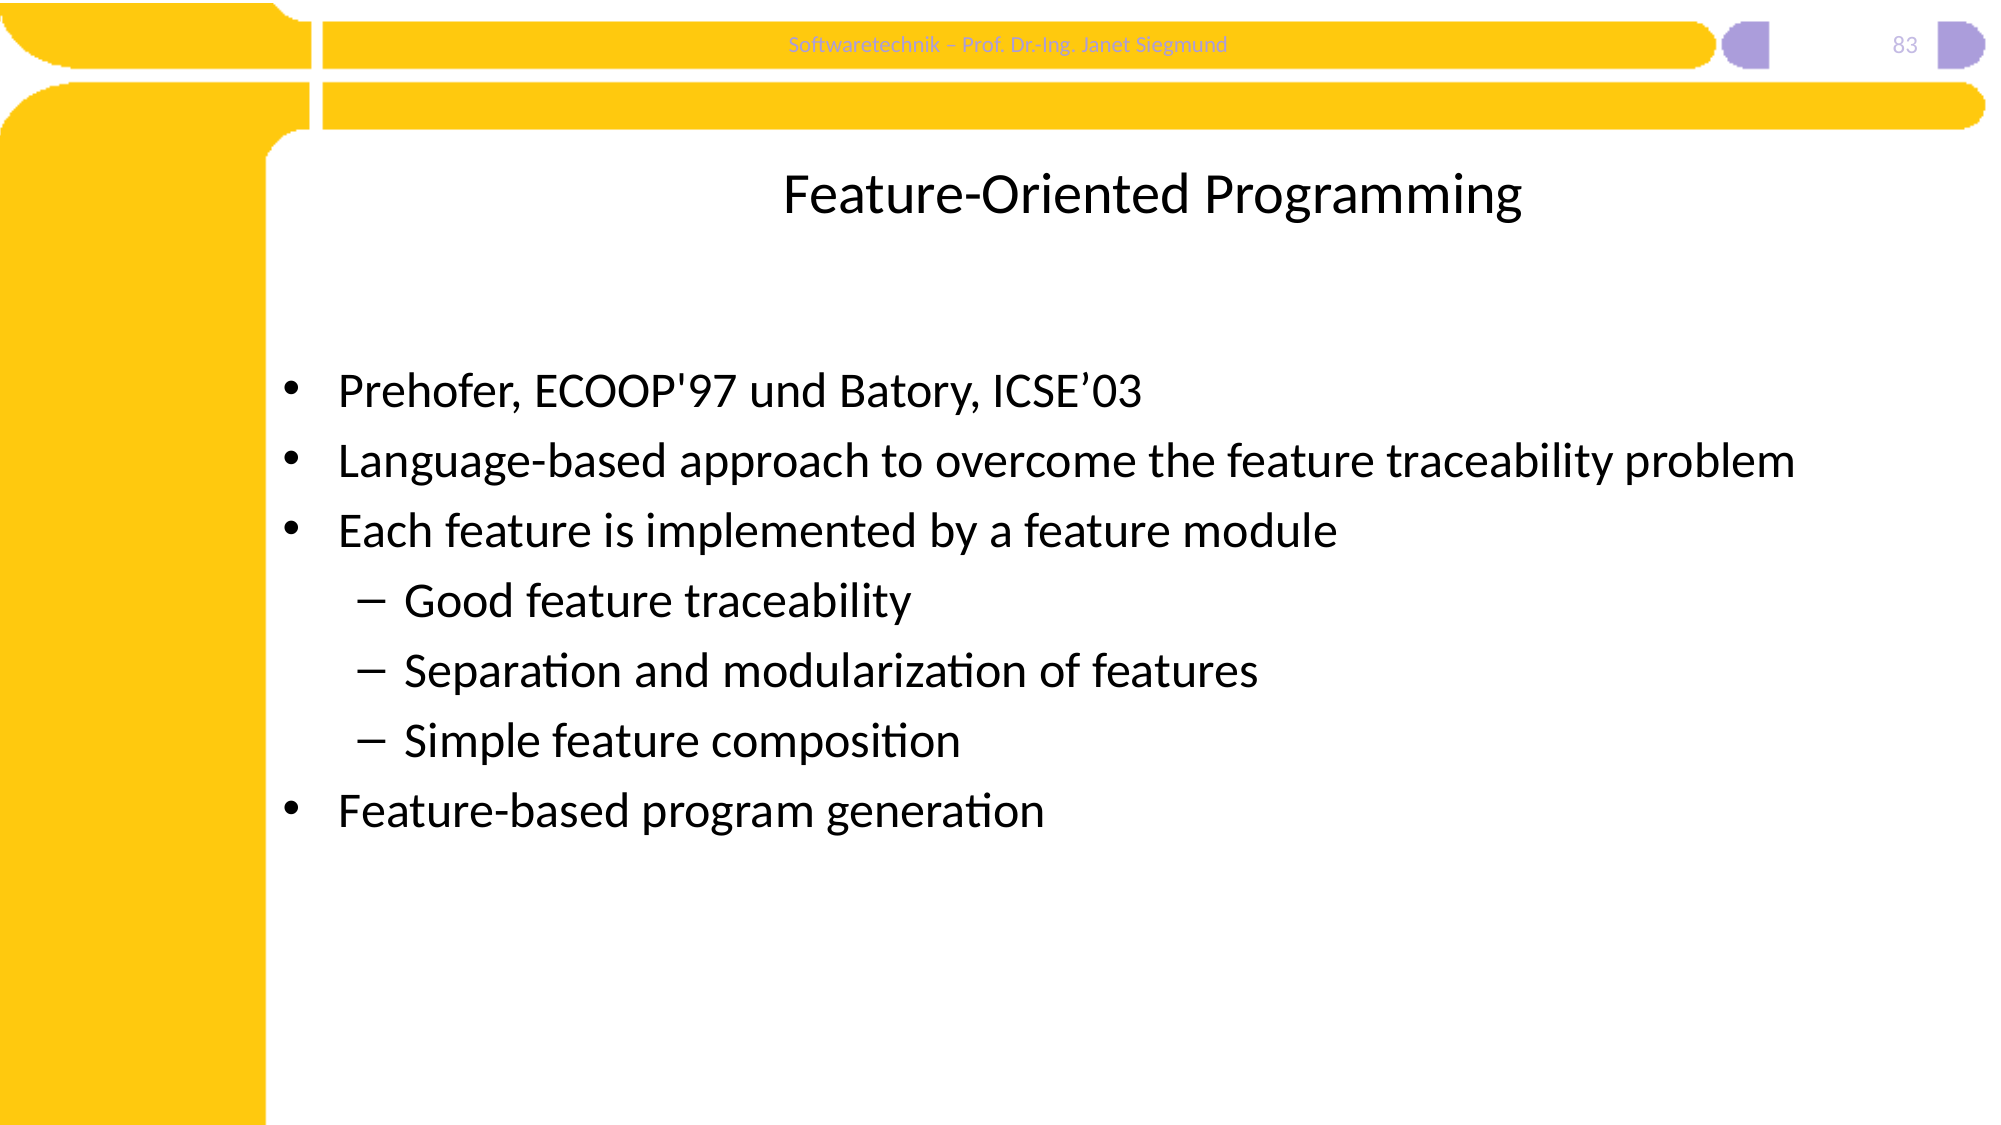

83
# Feature-Oriented Programming
Prehofer, ECOOP'97 und Batory, ICSE’03
Language-based approach to overcome the feature traceability problem
Each feature is implemented by a feature module
Good feature traceability
Separation and modularization of features
Simple feature composition
Feature-based program generation